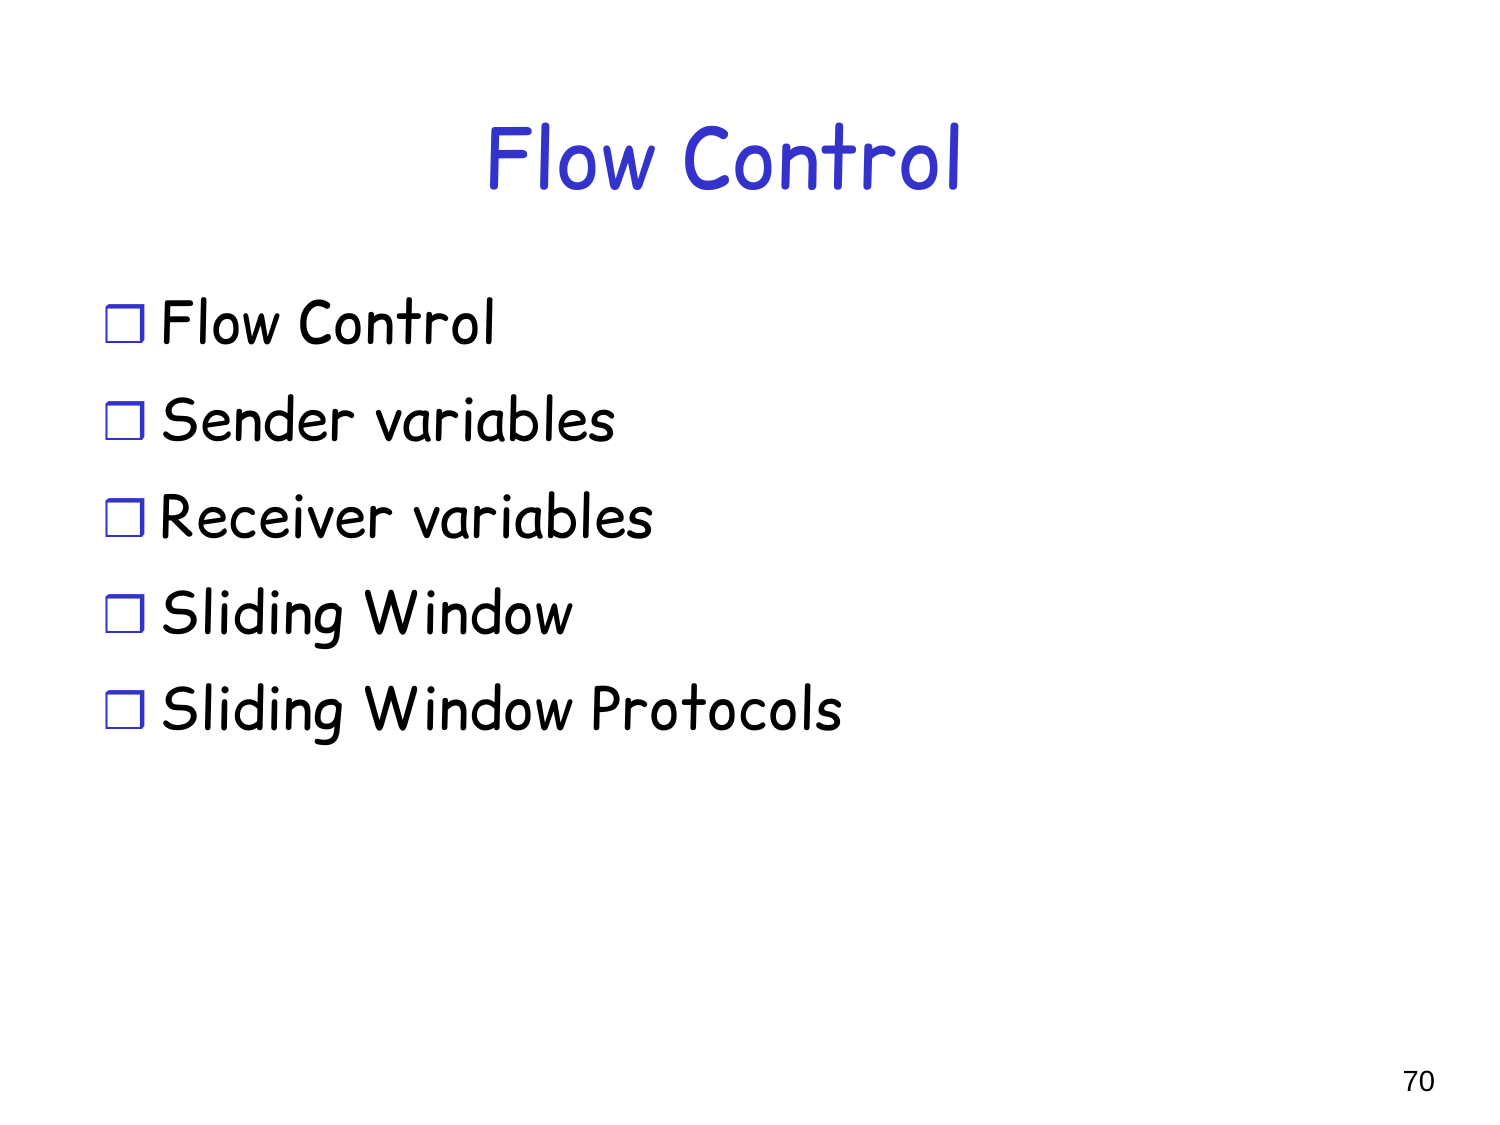

Flow Control
❒ Flow Control
❒ Sender variables
❒ Receiver variables
❒ Sliding Window
❒ Sliding Window Protocols
70